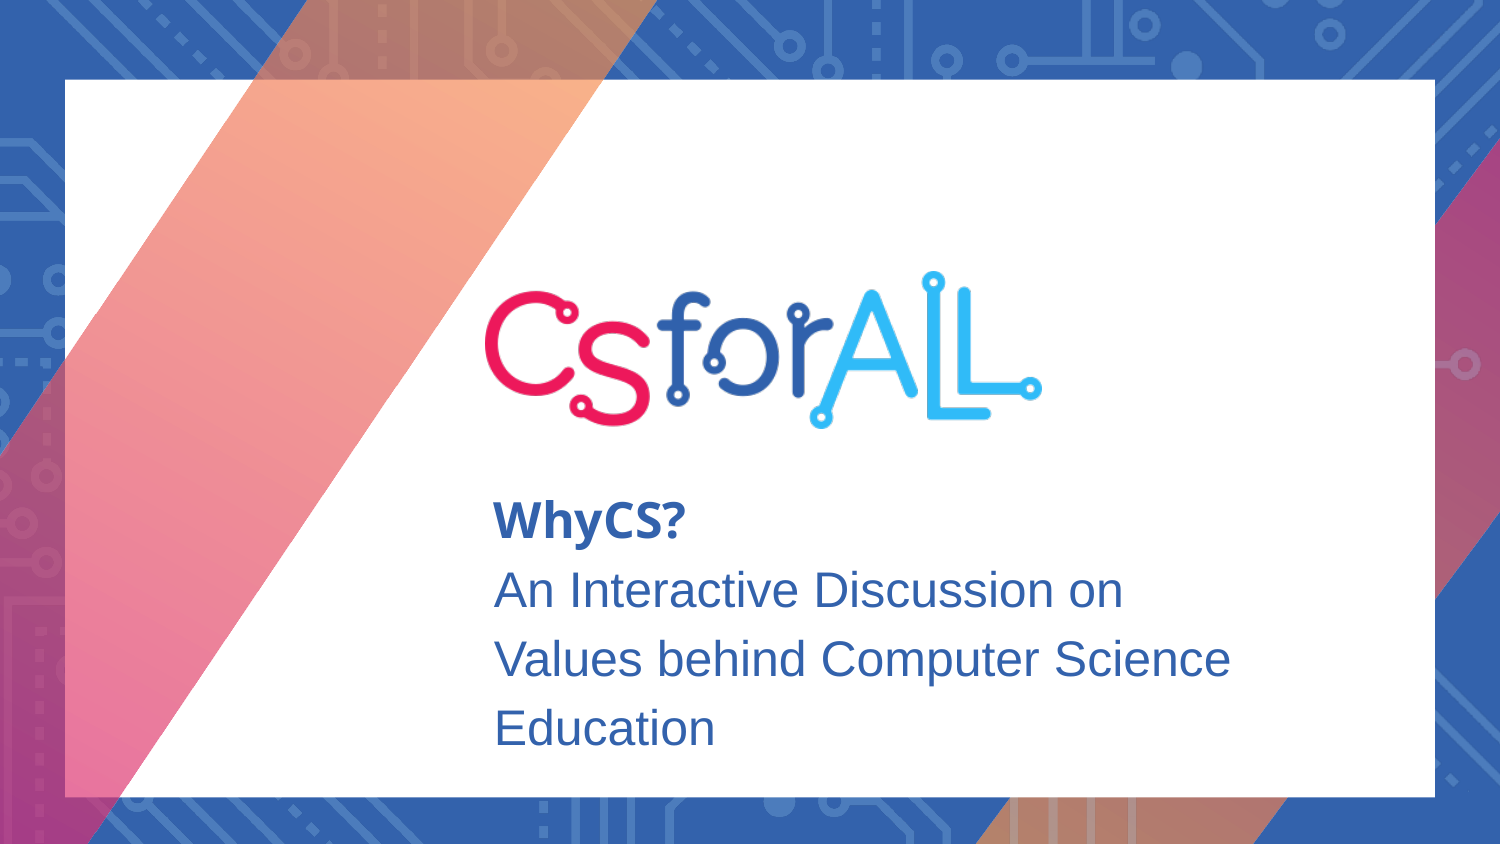

WhyCS?
An Interactive Discussion on
Values behind Computer Science Education